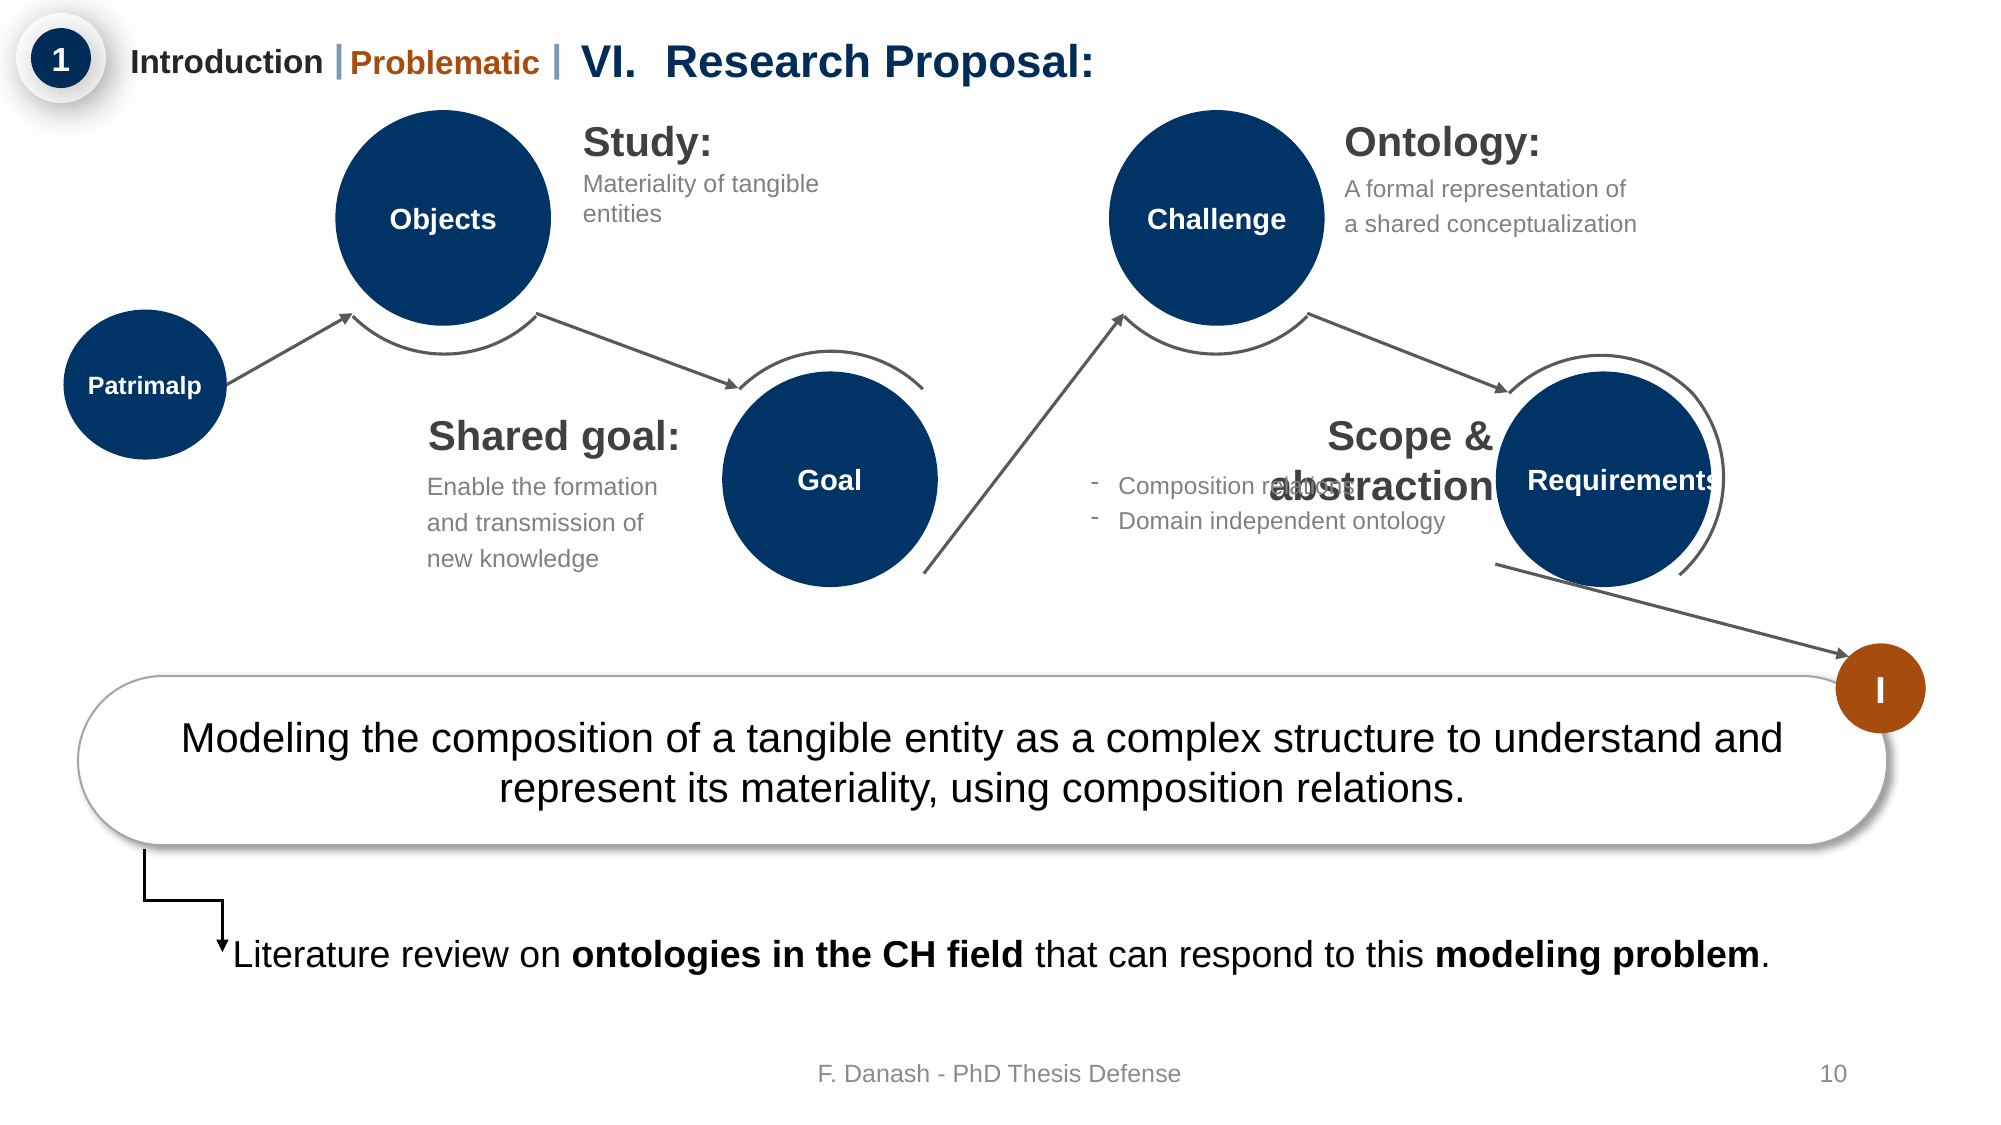

Research Proposal:

1
Introduction
Problematic

Objects
Challenge
Study:
Ontology:
Materiality of tangible entities
A formal representation of a shared conceptualization
Patrimalp

Goal
Requirements
Shared goal:
Scope & abstraction
Enable the formation and transmission of new knowledge
Composition relations
Domain independent ontology
I
Modeling the composition of a tangible entity as a complex structure to understand and represent its materiality, using composition relations.
Literature review on ontologies in the CH field that can respond to this modeling problem.

F. Danash - PhD Thesis Defense
10